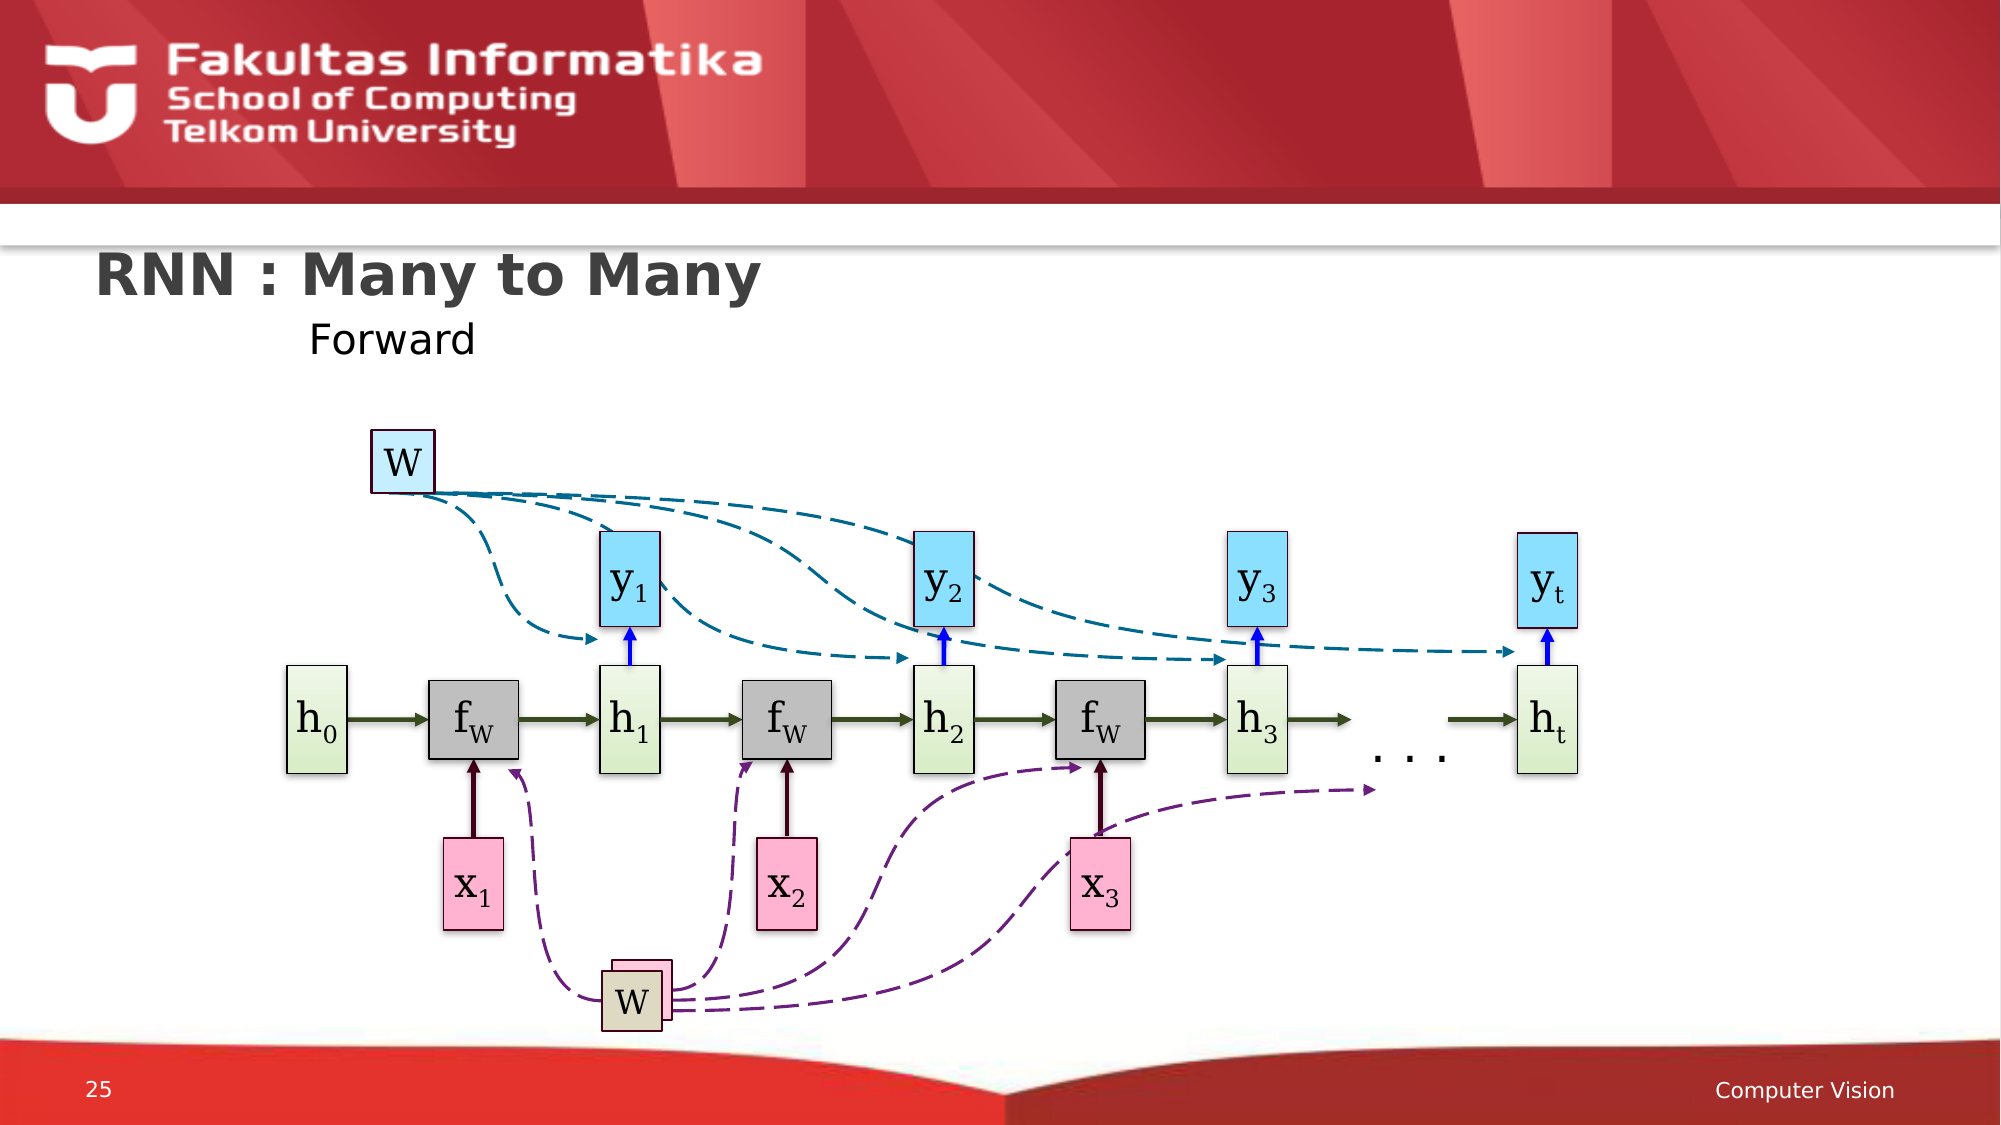

# RNN : Many to Many
Forward
W
y1
y2
y3
yt
h0
h1
fW
h2
fW
h3
fW
ht
. . .
x1
x2
x3
W
W
Computer Vision
25